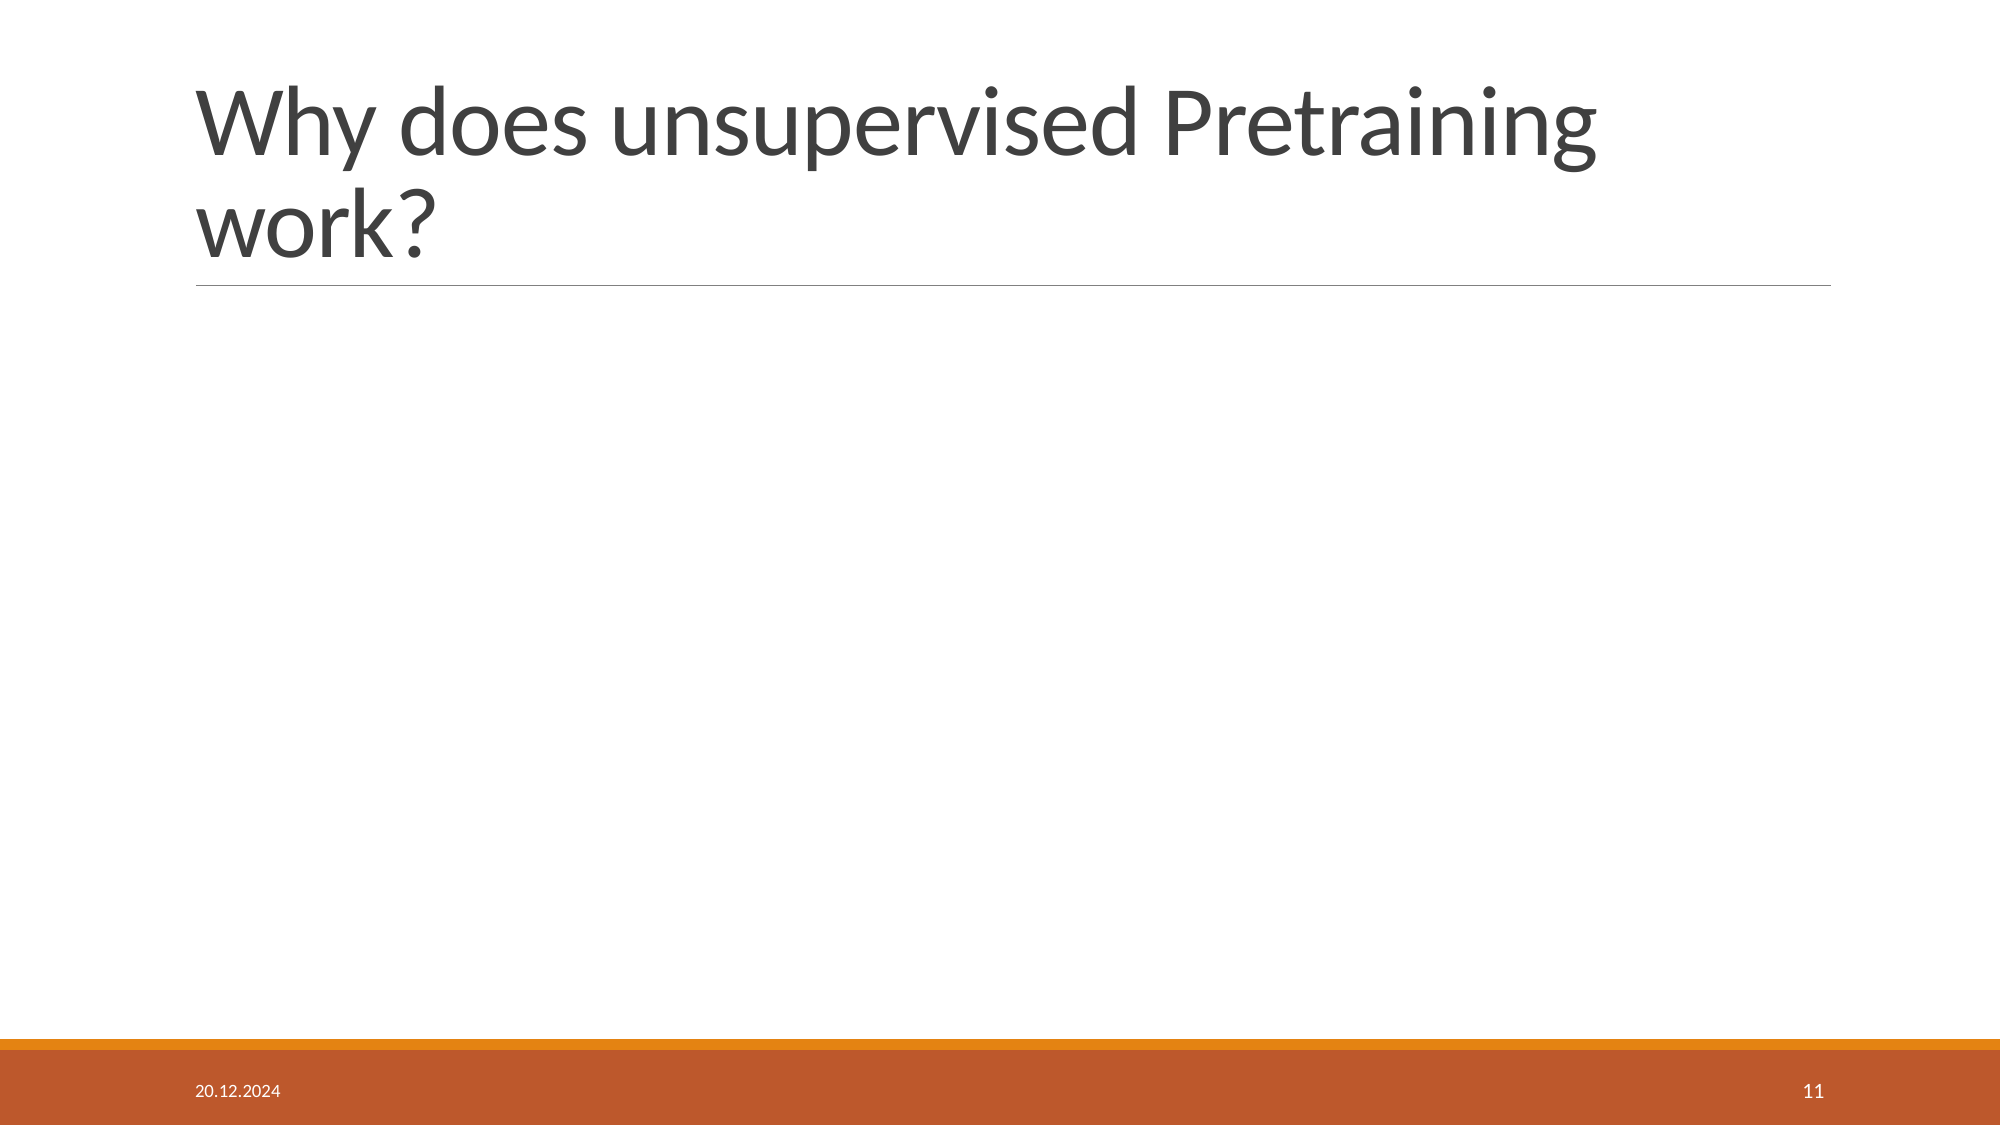

# Why does unsupervised Pretraining work?

20.12.2024
11